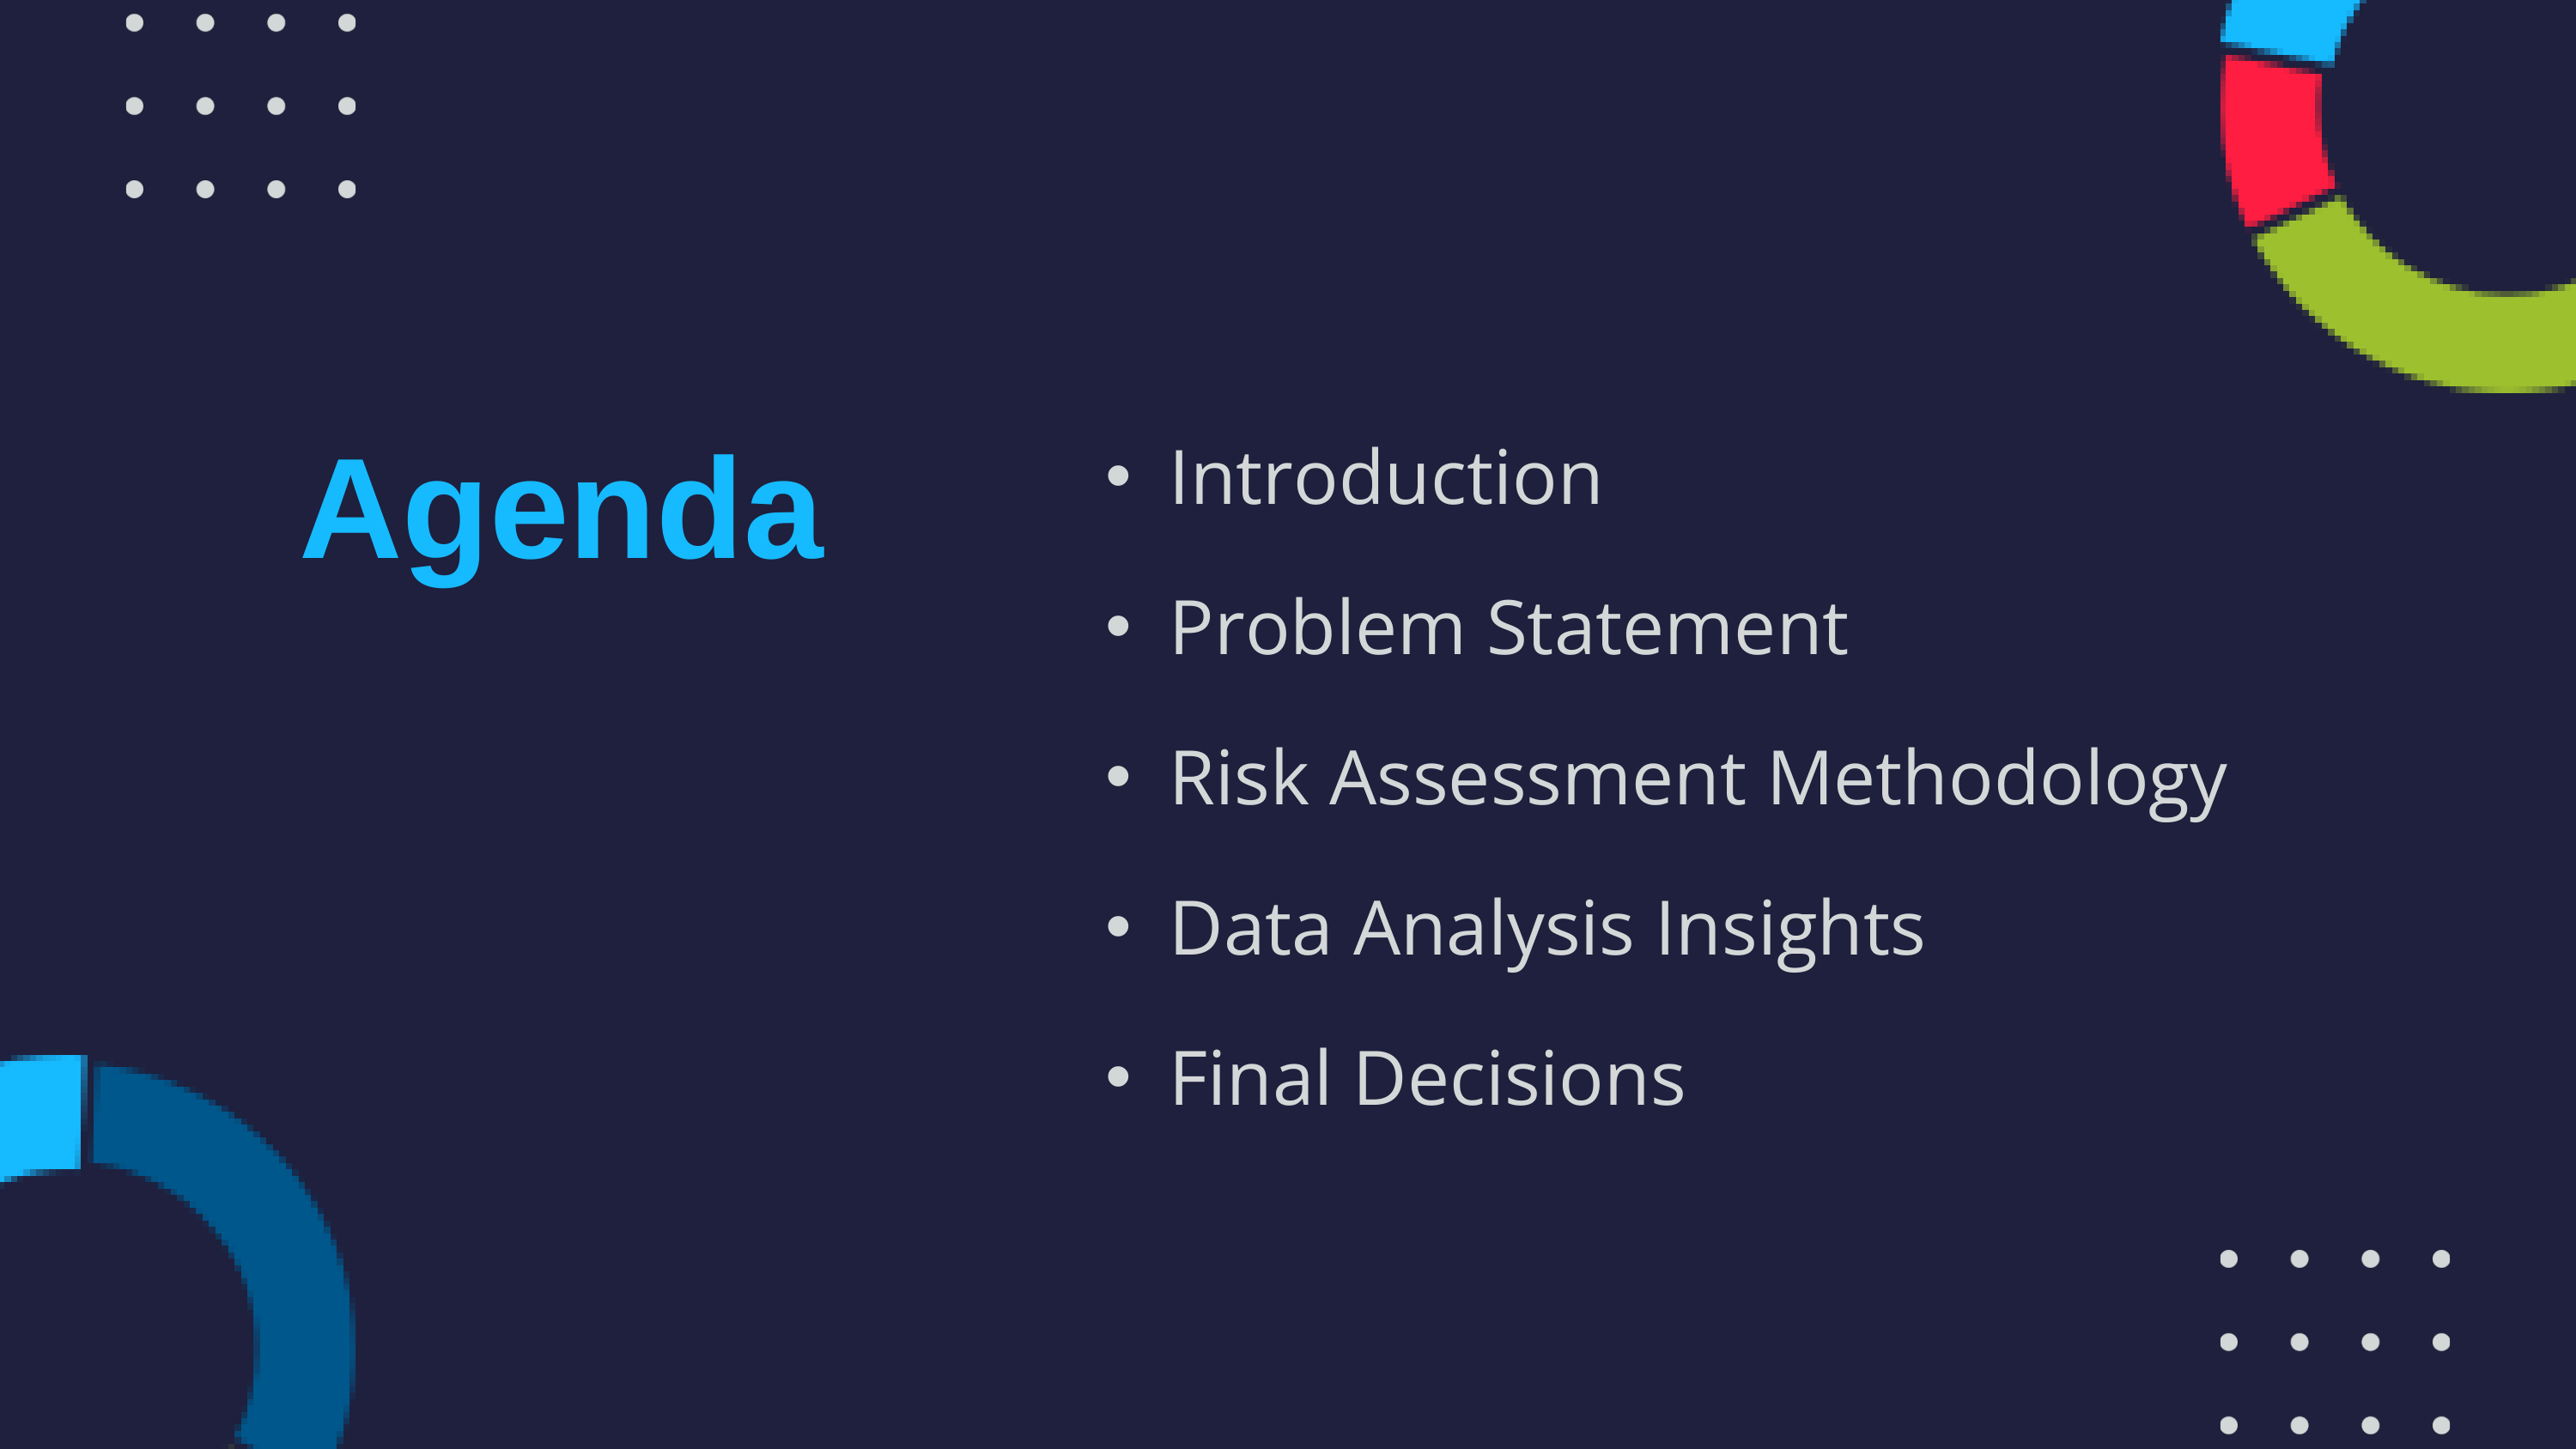

Introduction
Problem Statement
Risk Assessment Methodology
Data Analysis Insights
Final Decisions
Agenda